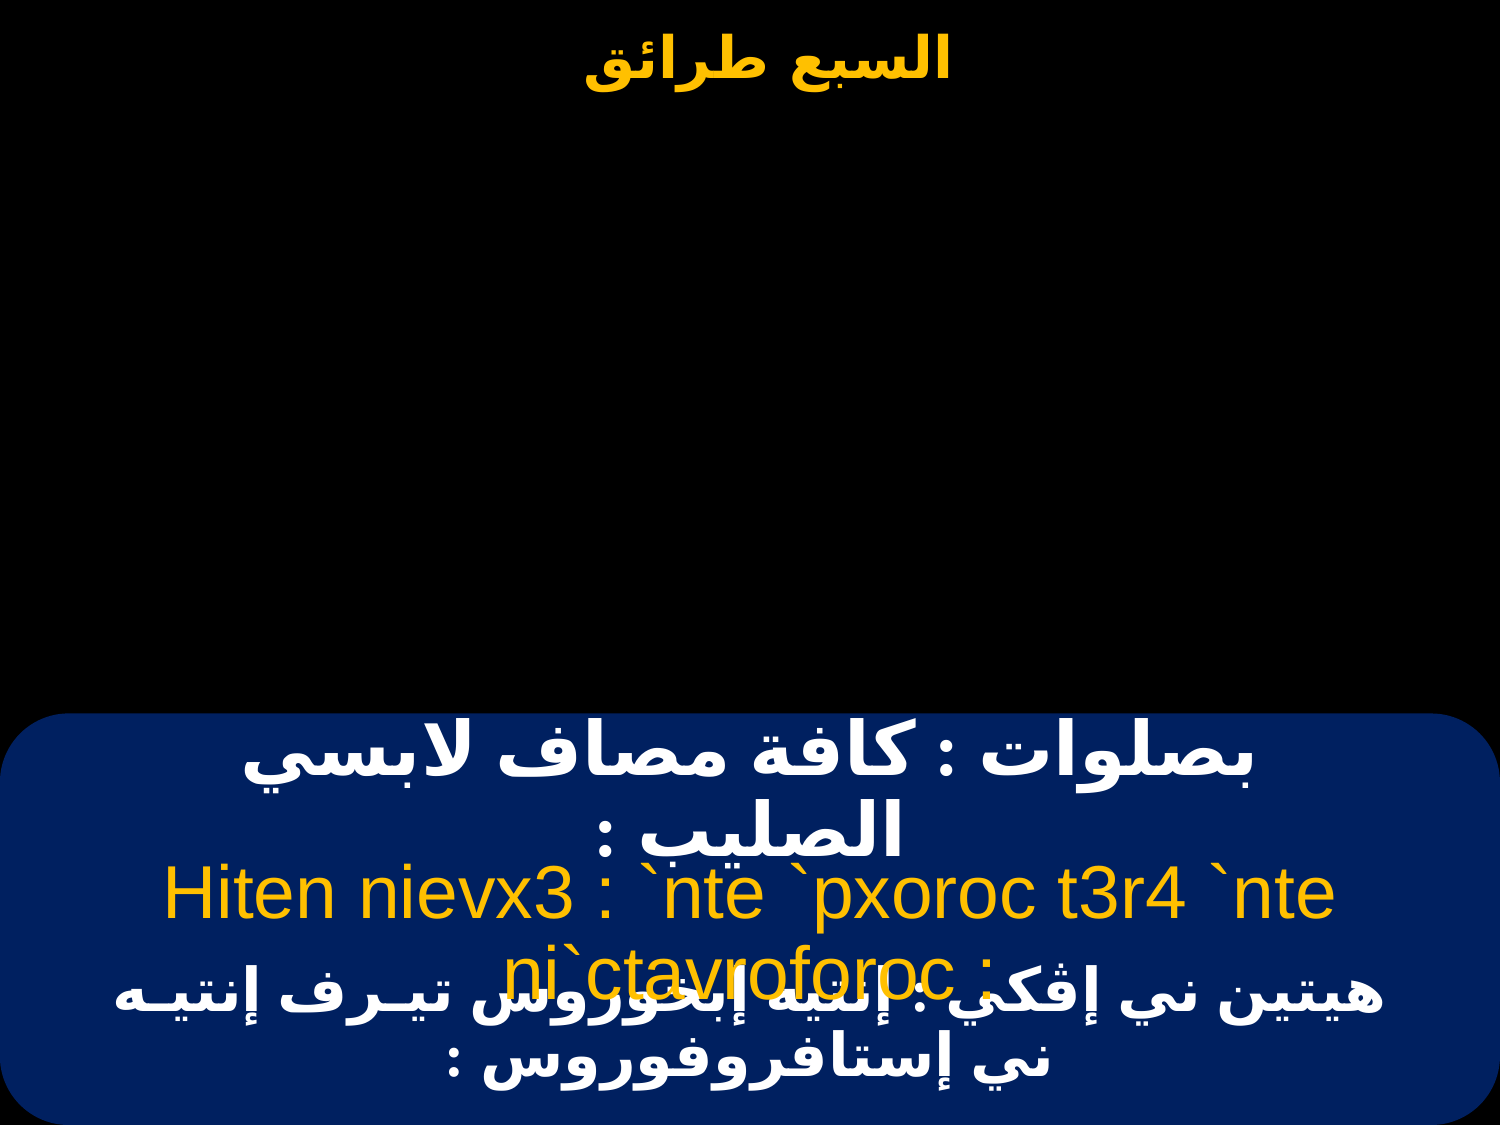

|  |  |
| --- | --- |
# بصلوات : كافة مصاف لابسي الصليب :
Hiten nievx3 : `nte `pxoroc t3r4 `nte ni`ctavroforoc :
هيتين ني إڤكي : إنتيه إبخوروس تيـرف إنتيـه ني إستافروفوروس :